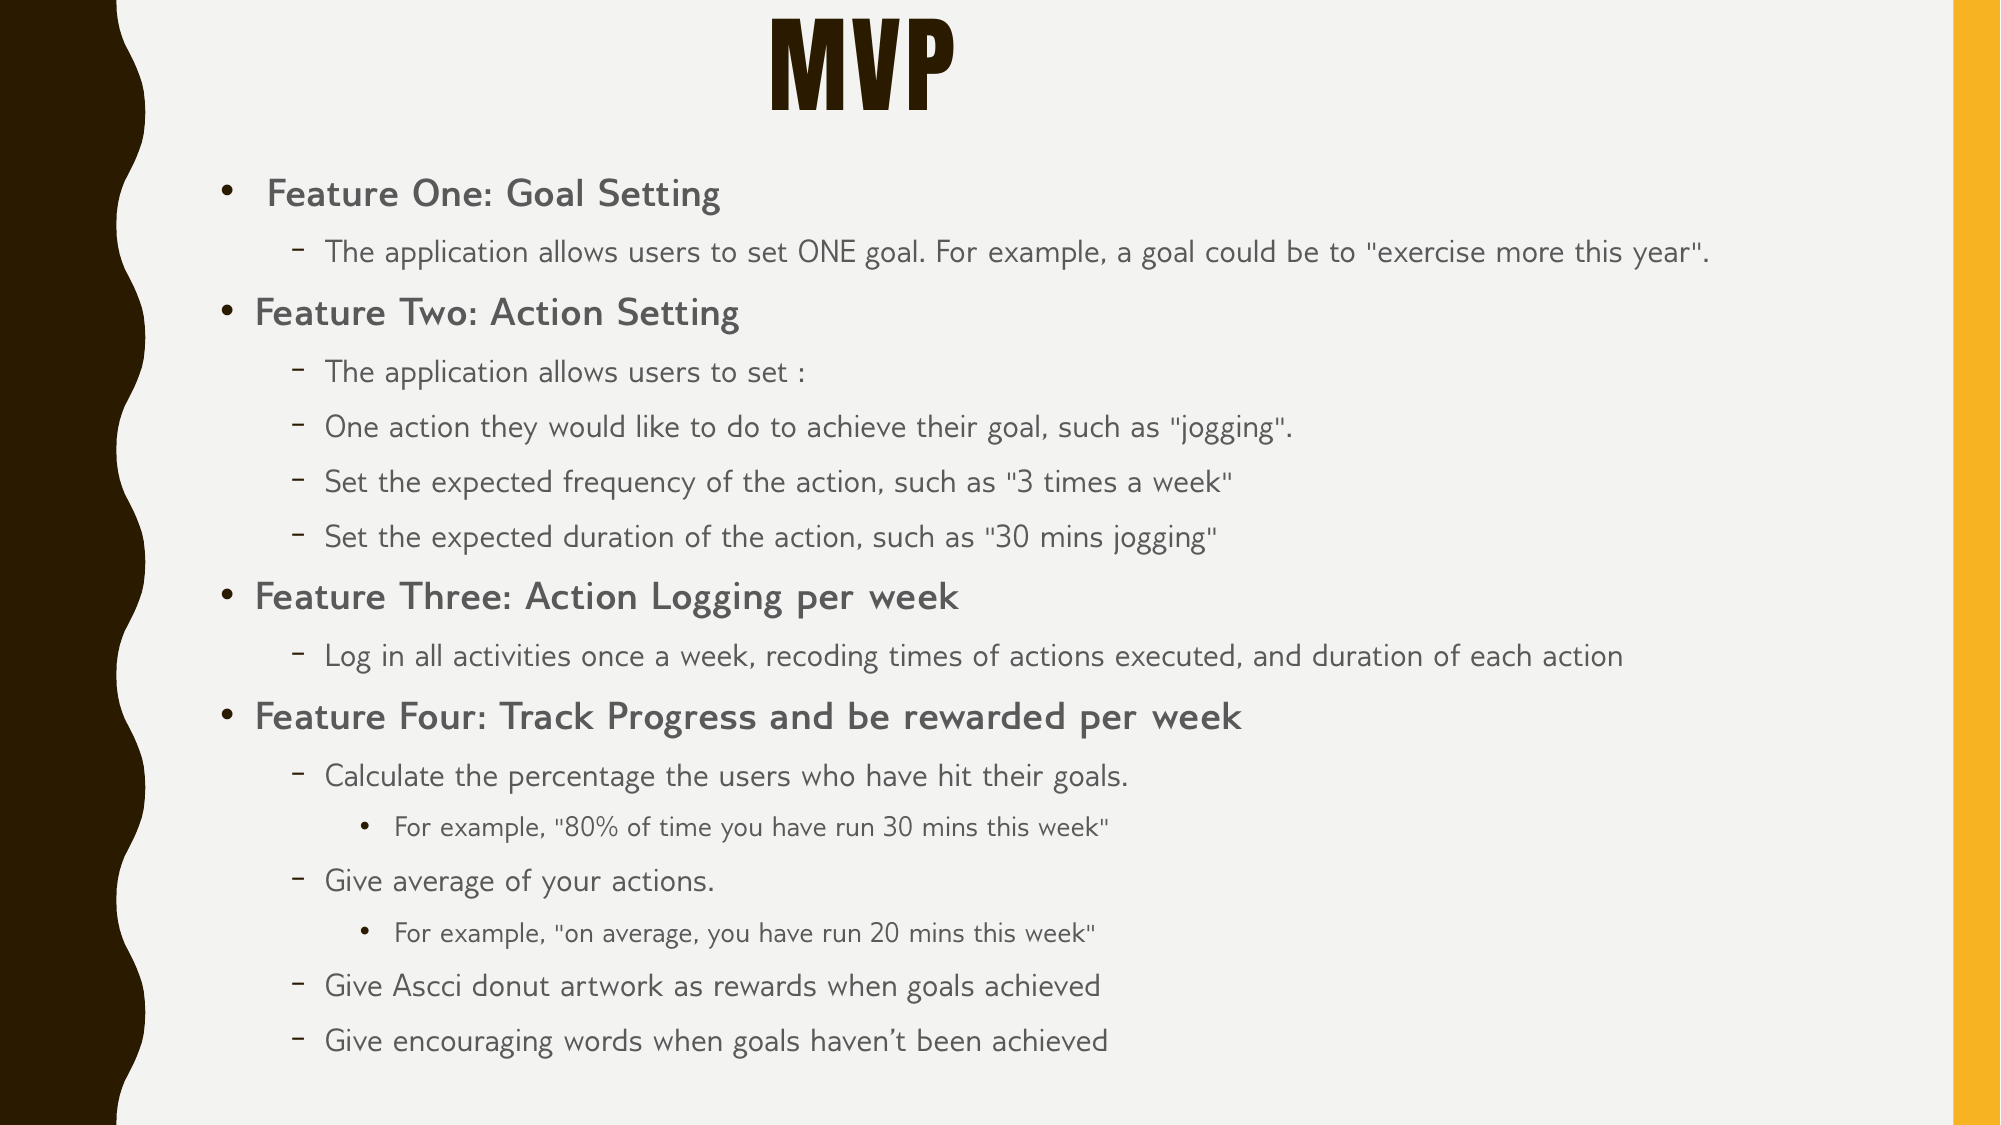

# MVP
 Feature One: Goal Setting
The application allows users to set ONE goal. For example, a goal could be to "exercise more this year".
Feature Two: Action Setting
The application allows users to set :
One action they would like to do to achieve their goal, such as "jogging".
Set the expected frequency of the action, such as "3 times a week"
Set the expected duration of the action, such as "30 mins jogging"
Feature Three: Action Logging per week
Log in all activities once a week, recoding times of actions executed, and duration of each action
Feature Four: Track Progress and be rewarded per week
Calculate the percentage the users who have hit their goals.
For example, "80% of time you have run 30 mins this week"
Give average of your actions.
For example, "on average, you have run 20 mins this week"
Give Ascci donut artwork as rewards when goals achieved
Give encouraging words when goals haven’t been achieved